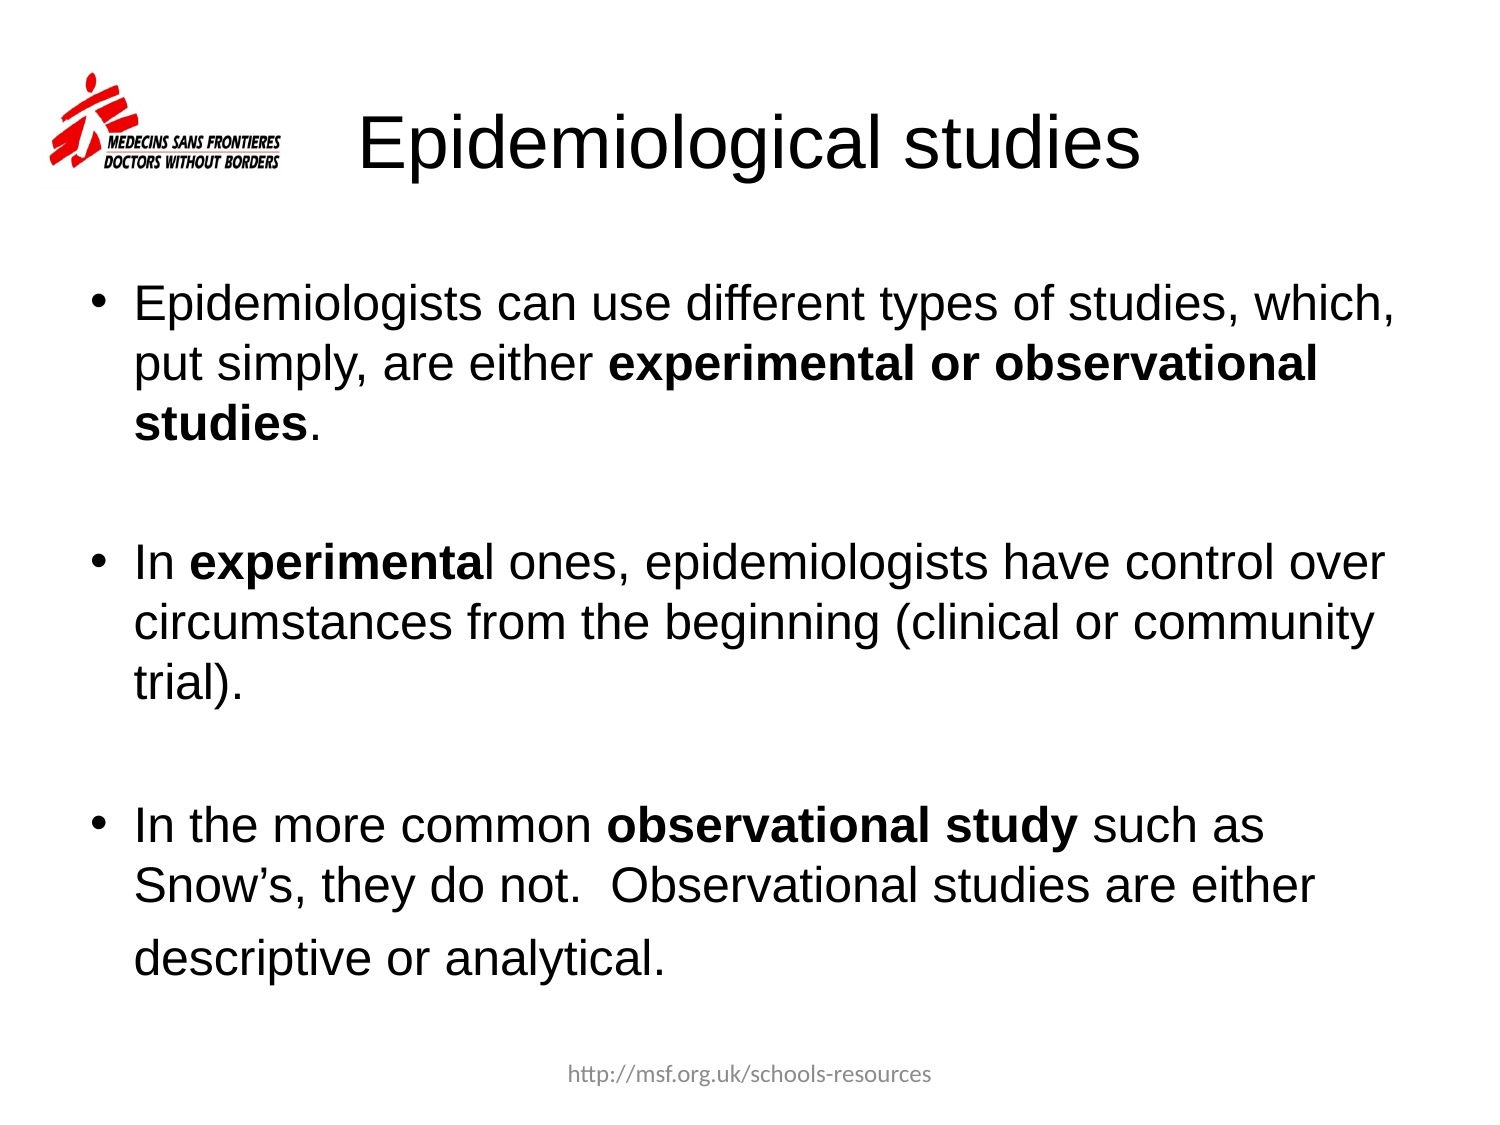

# Epidemiological studies
Epidemiologists can use different types of studies, which, put simply, are either experimental or observational studies.

In experimental ones, epidemiologists have control over circumstances from the beginning (clinical or community trial).

In the more common observational study such as Snow’s, they do not.  Observational studies are either descriptive or analytical.

http://msf.org.uk/schools-resources